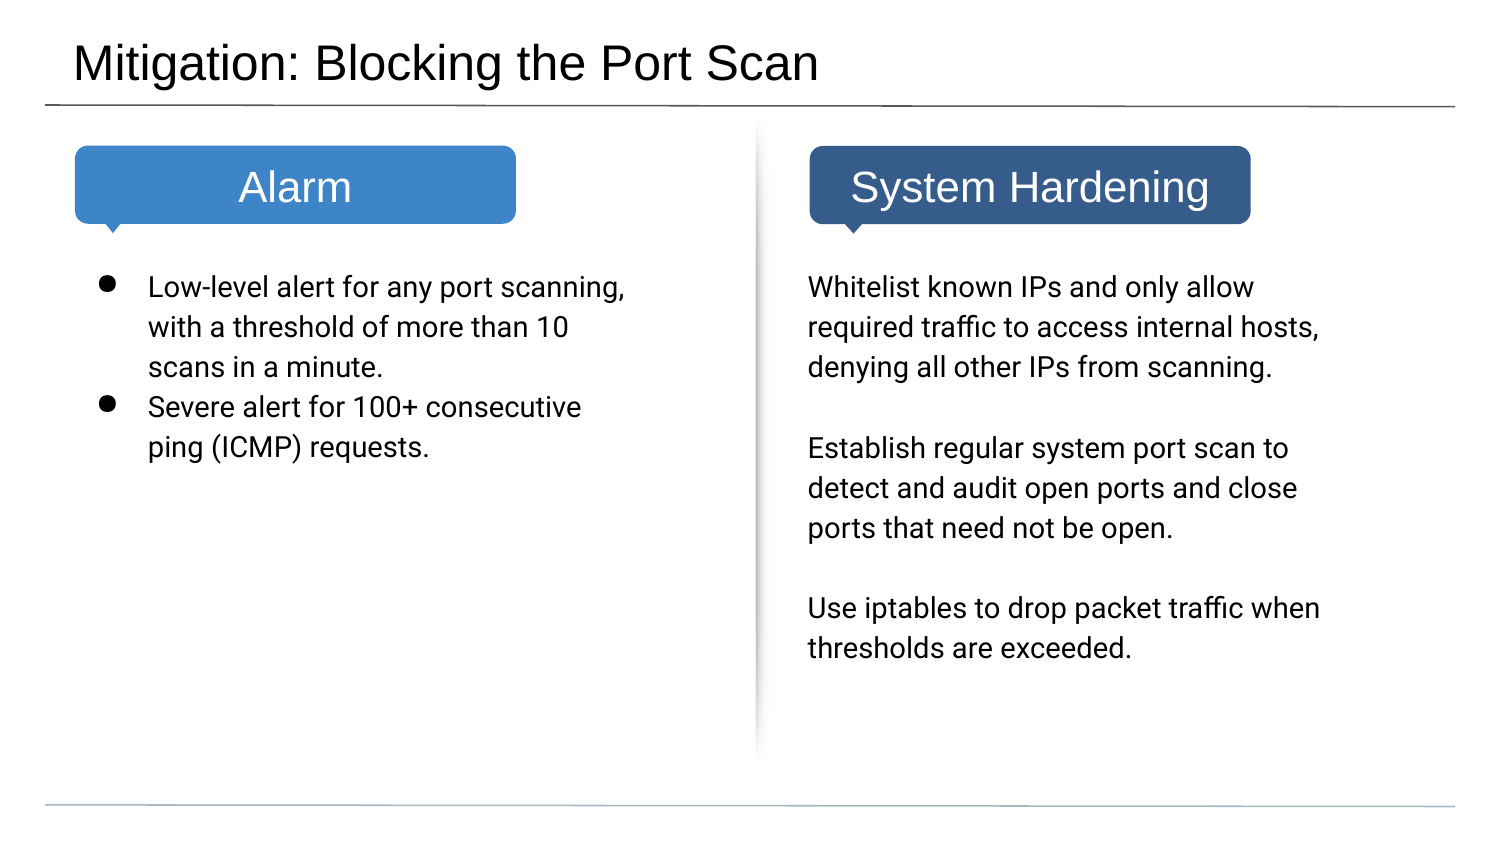

# Mitigation: Blocking the Port Scan
Low-level alert for any port scanning, with a threshold of more than 10 scans in a minute.
Severe alert for 100+ consecutive ping (ICMP) requests.

Whitelist known IPs and only allow required traffic to access internal hosts, denying all other IPs from scanning.

Establish regular system port scan to detect and audit open ports and close ports that need not be open.

Use iptables to drop packet traffic when thresholds are exceeded.